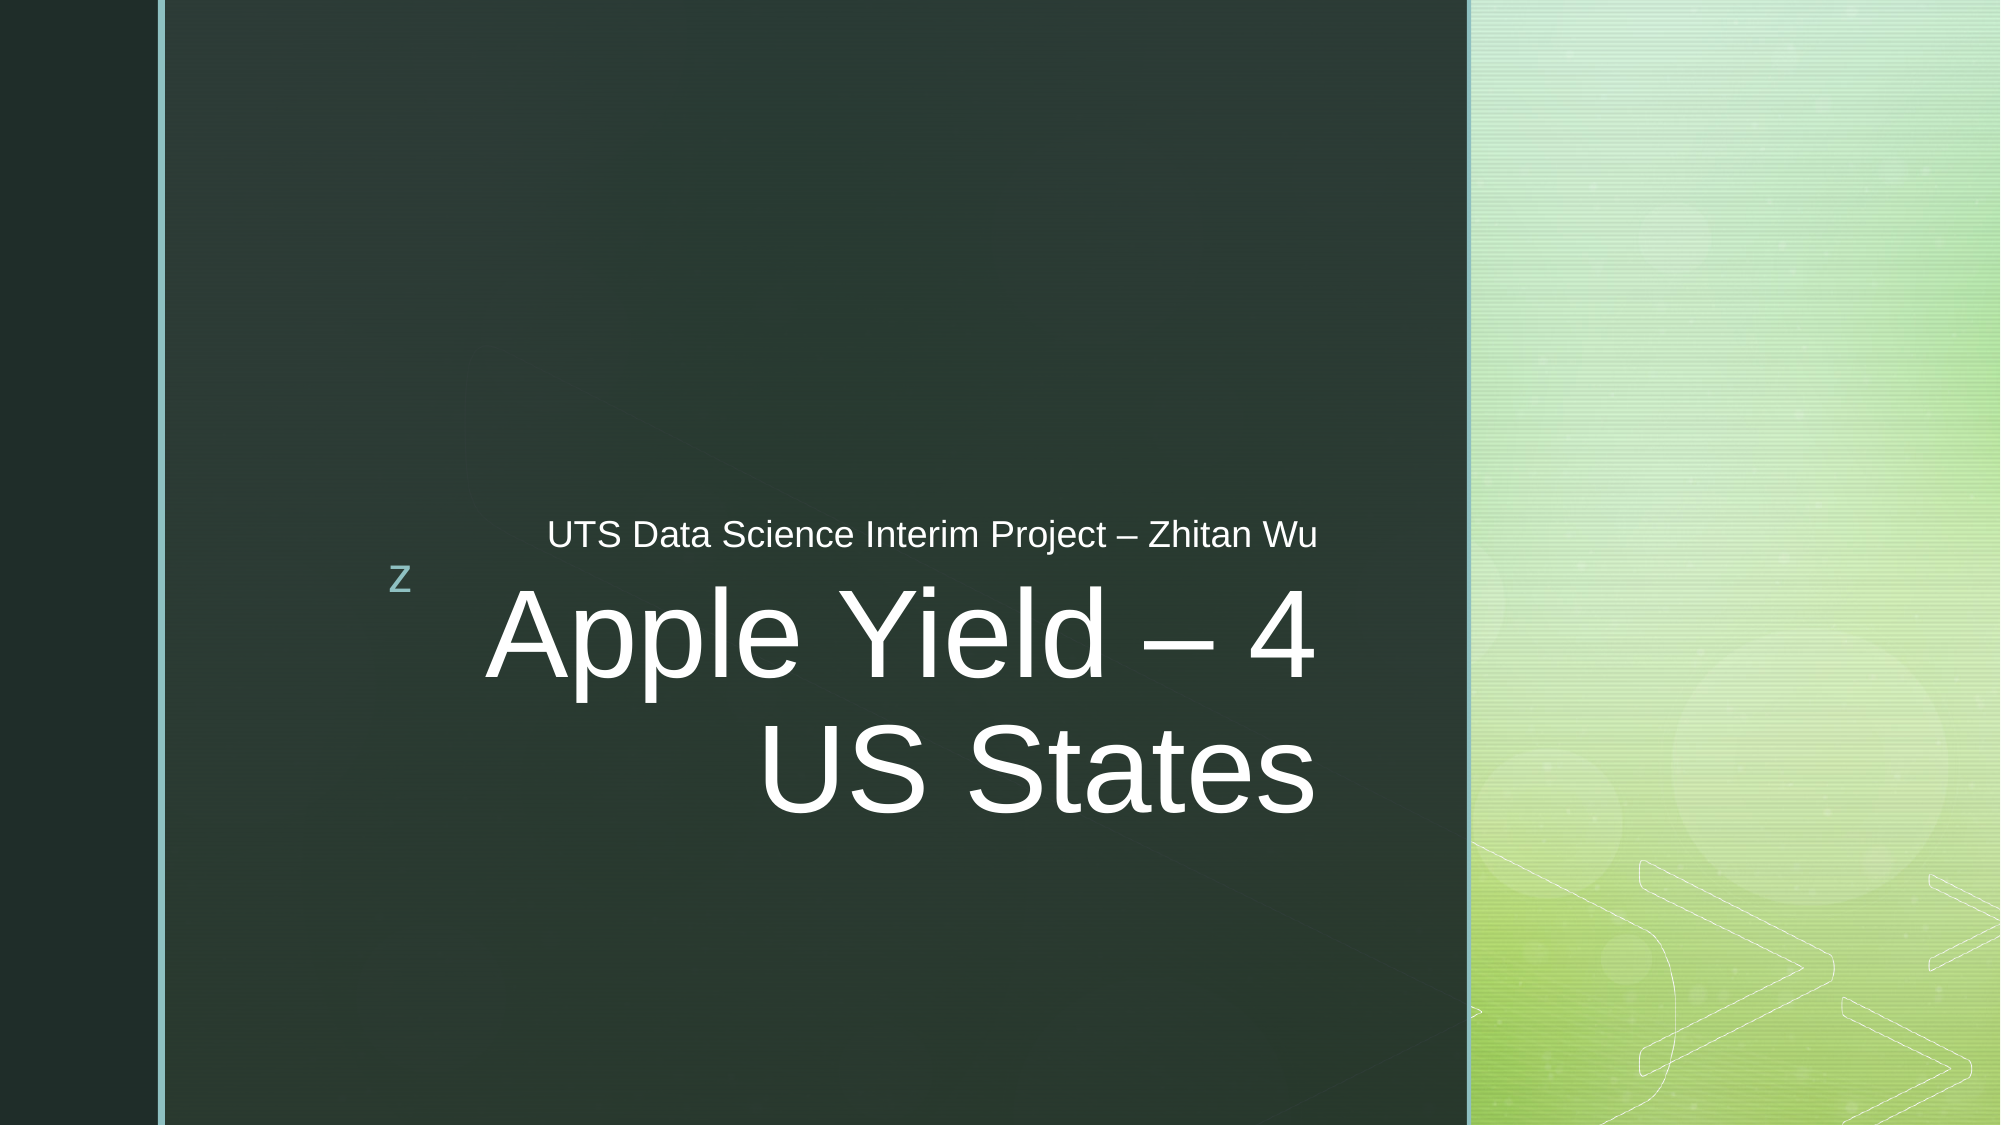

UTS Data Science Interim Project – Zhitan Wu
# Apple Yield – 4 US States